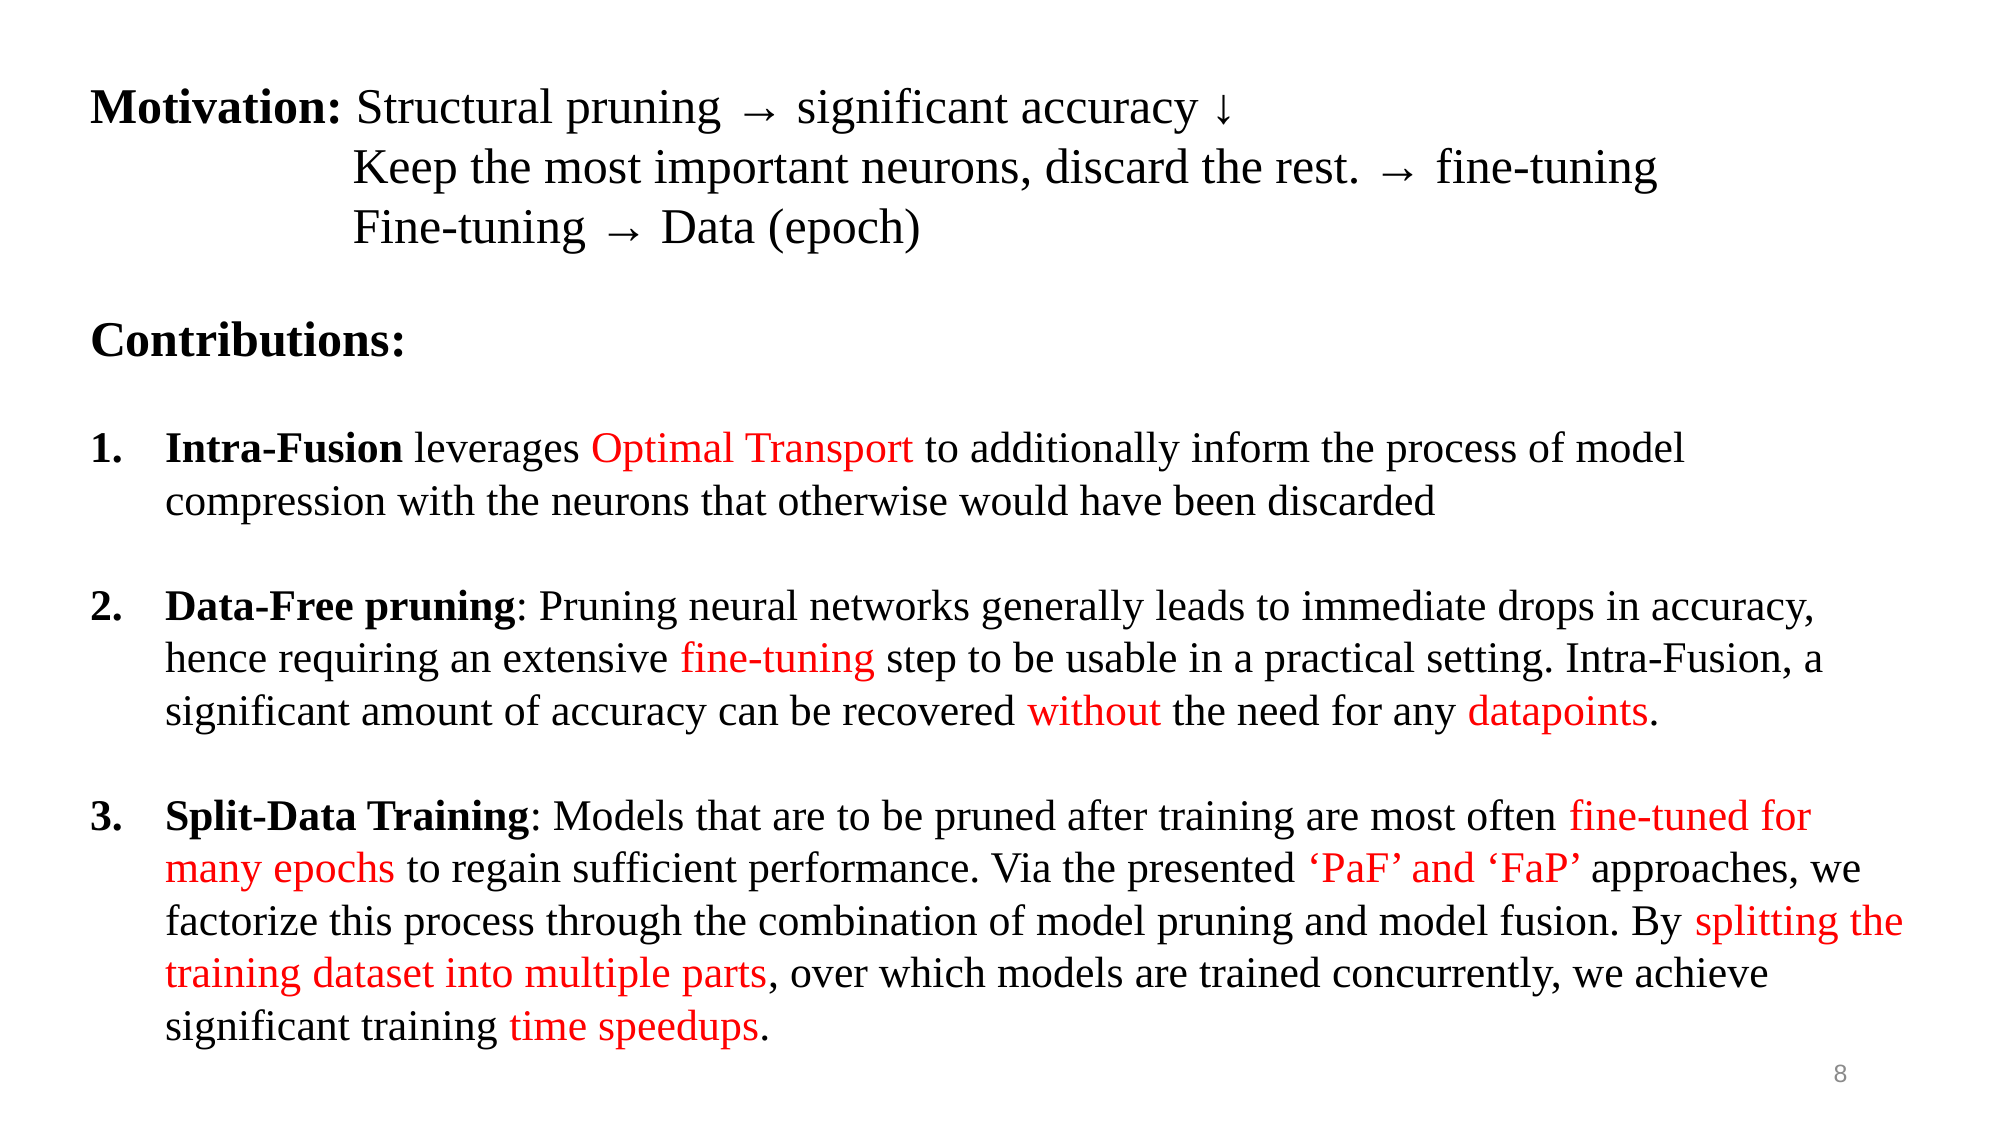

Motivation: Structural pruning → significant accuracy ↓
	         Keep the most important neurons, discard the rest. → fine-tuning
	         Fine-tuning → Data (epoch)

Contributions:

Intra-Fusion leverages Optimal Transport to additionally inform the process of model compression with the neurons that otherwise would have been discarded

Data-Free pruning: Pruning neural networks generally leads to immediate drops in accuracy, hence requiring an extensive fine-tuning step to be usable in a practical setting. Intra-Fusion, a significant amount of accuracy can be recovered without the need for any datapoints.

Split-Data Training: Models that are to be pruned after training are most often fine-tuned for many epochs to regain sufficient performance. Via the presented ‘PaF’ and ‘FaP’ approaches, we factorize this process through the combination of model pruning and model fusion. By splitting the training dataset into multiple parts, over which models are trained concurrently, we achieve significant training time speedups.
8